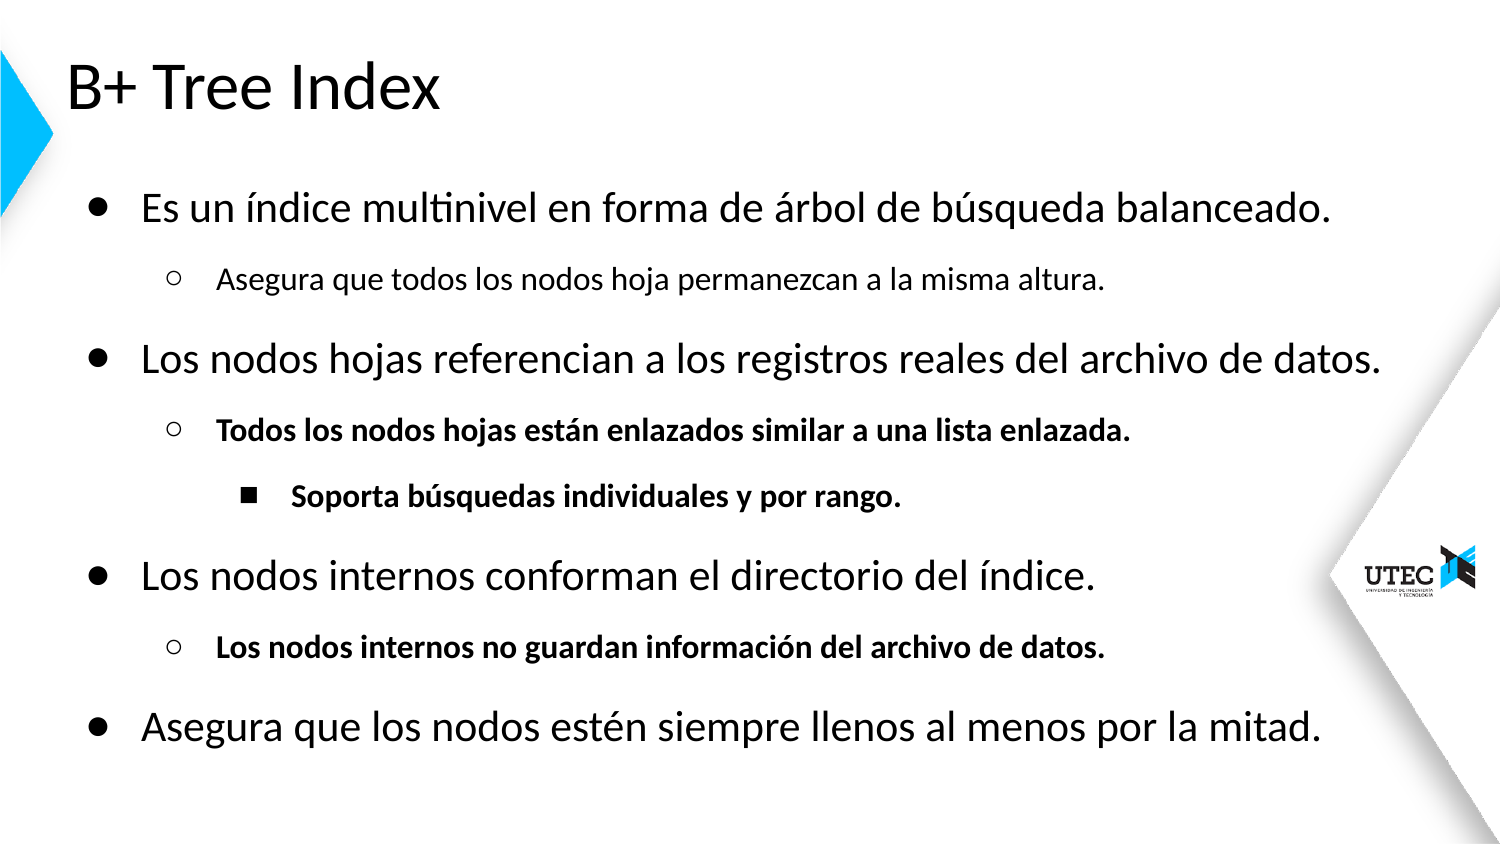

# B+ Tree Index
Es un índice multinivel en forma de árbol de búsqueda balanceado.
Asegura que todos los nodos hoja permanezcan a la misma altura.
Los nodos hojas referencian a los registros reales del archivo de datos.
Todos los nodos hojas están enlazados similar a una lista enlazada.
Soporta búsquedas individuales y por rango.
Los nodos internos conforman el directorio del índice.
Los nodos internos no guardan información del archivo de datos.
Asegura que los nodos estén siempre llenos al menos por la mitad.